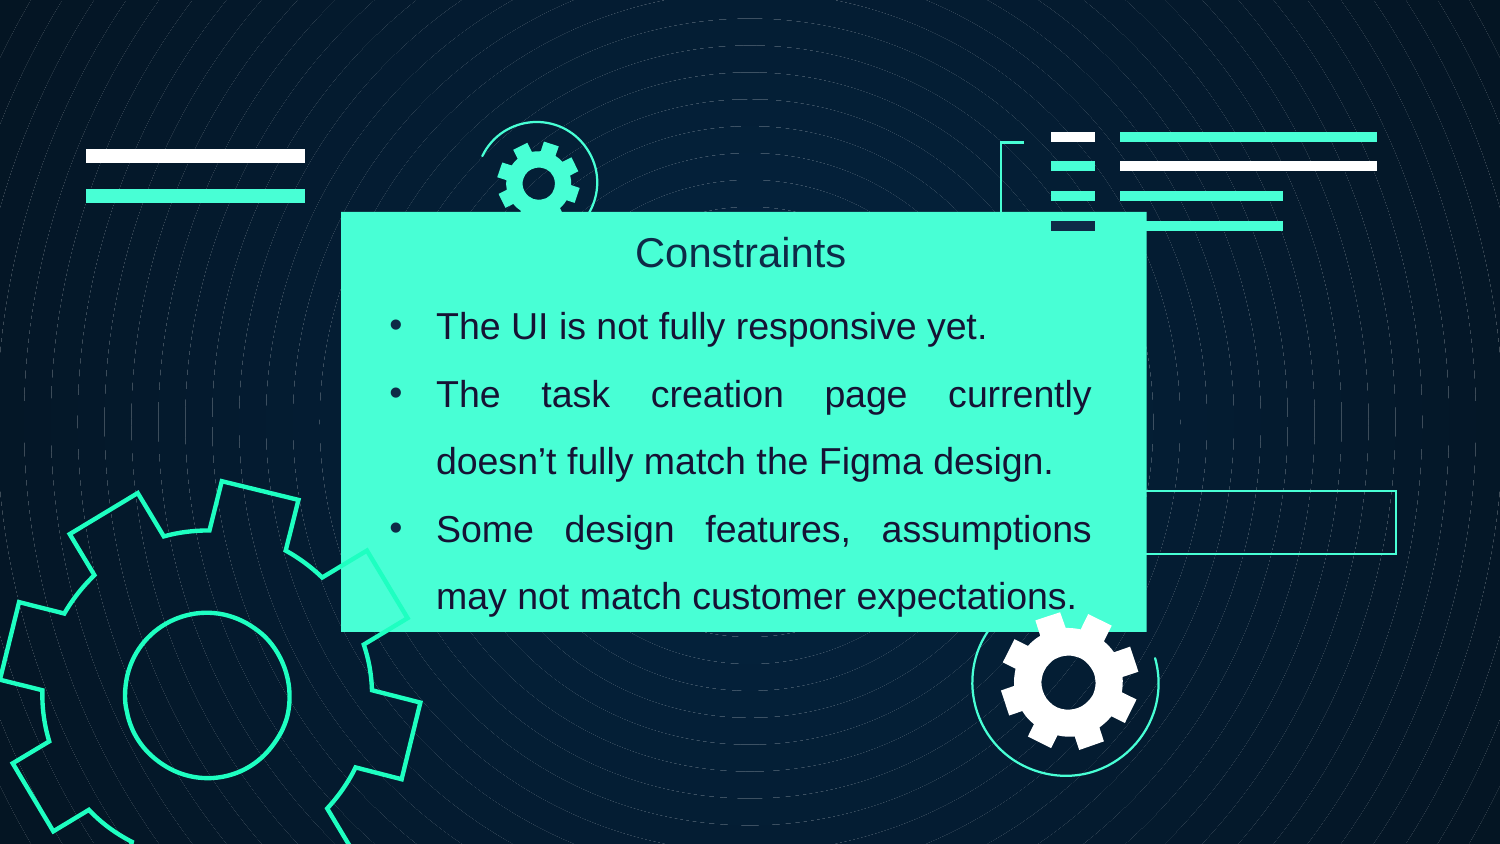

# Constraints

The UI is not fully responsive yet.
The task creation page currently doesn’t fully match the Figma design.
Some design features, assumptions may not match customer expectations.